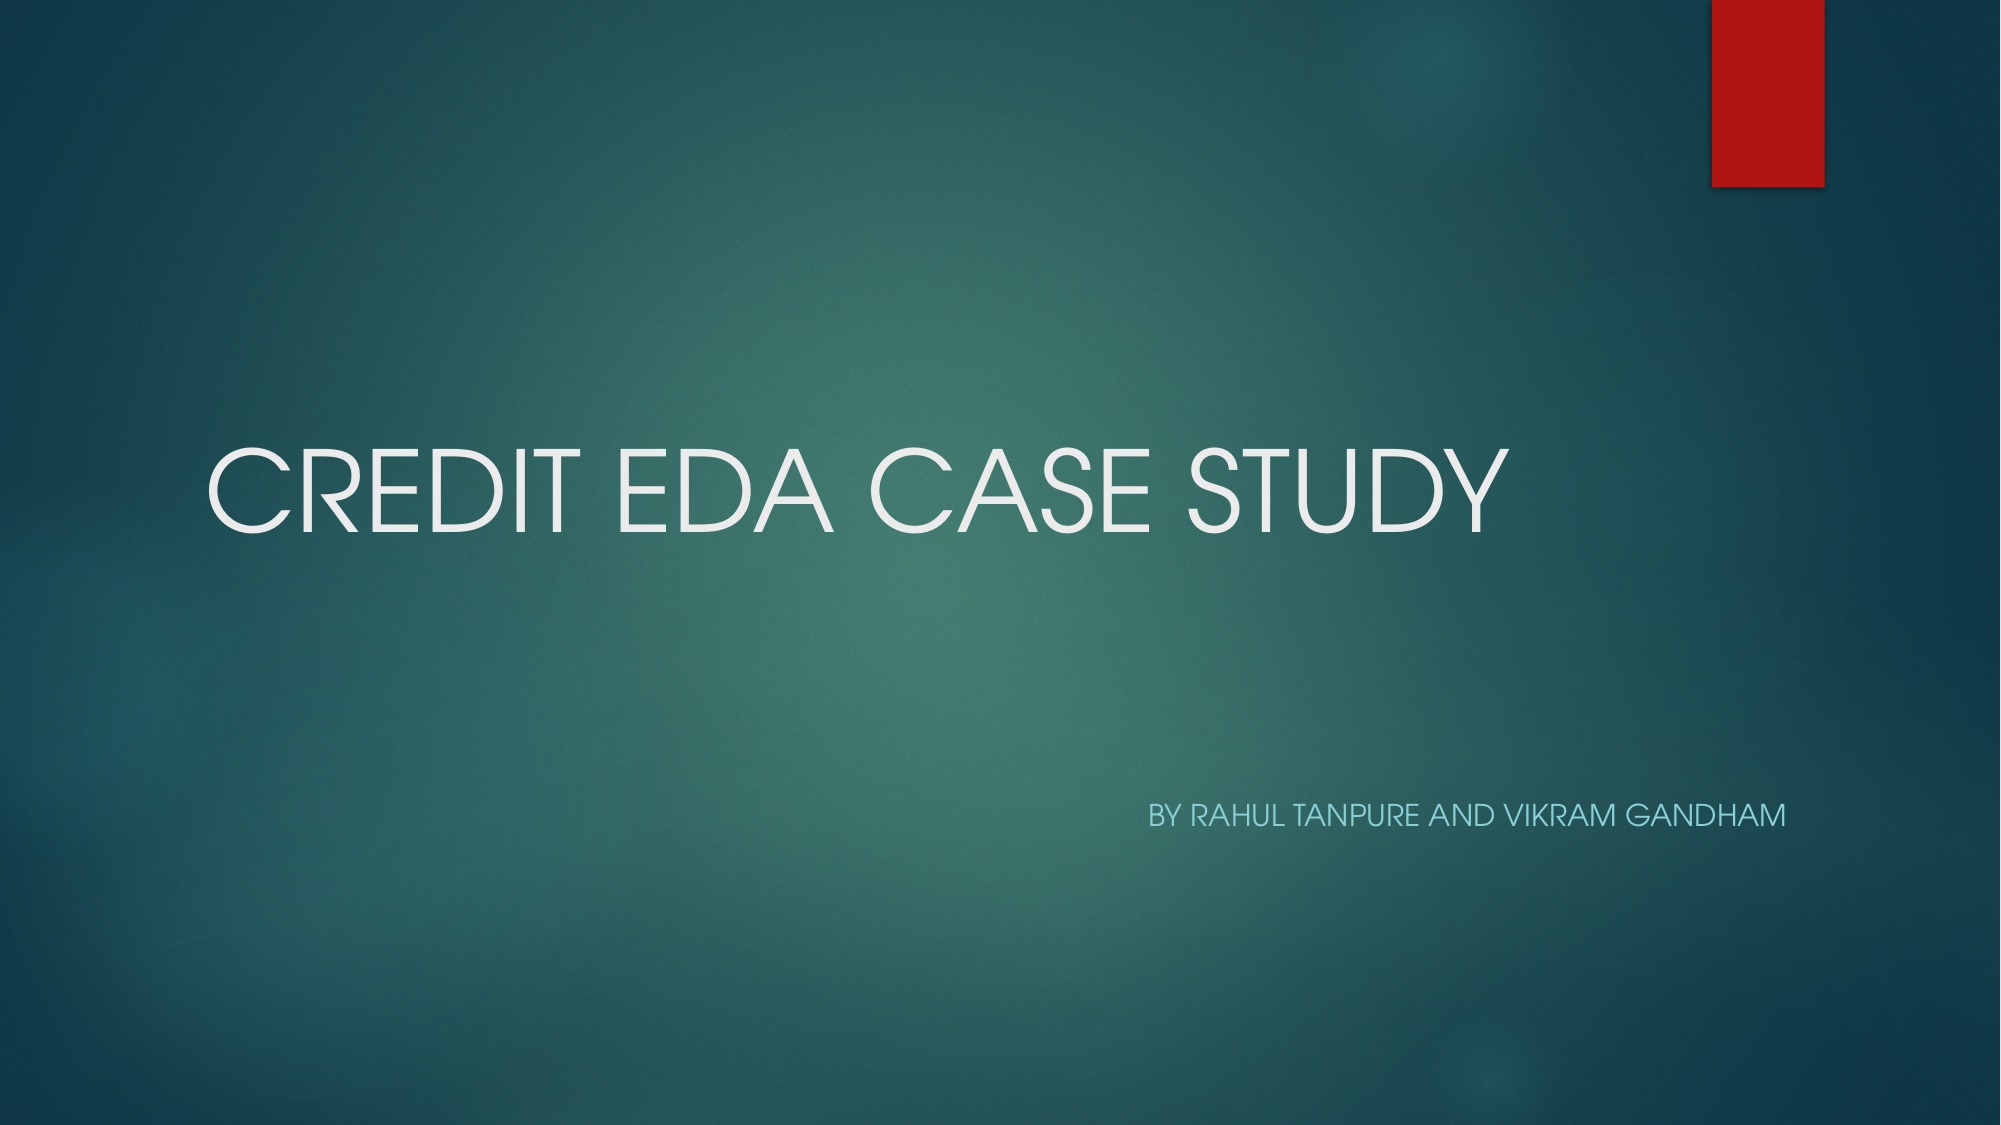

# CREDIT EDA CASE STUDY
By Rahul Tanpure and VIKRAM Gandham